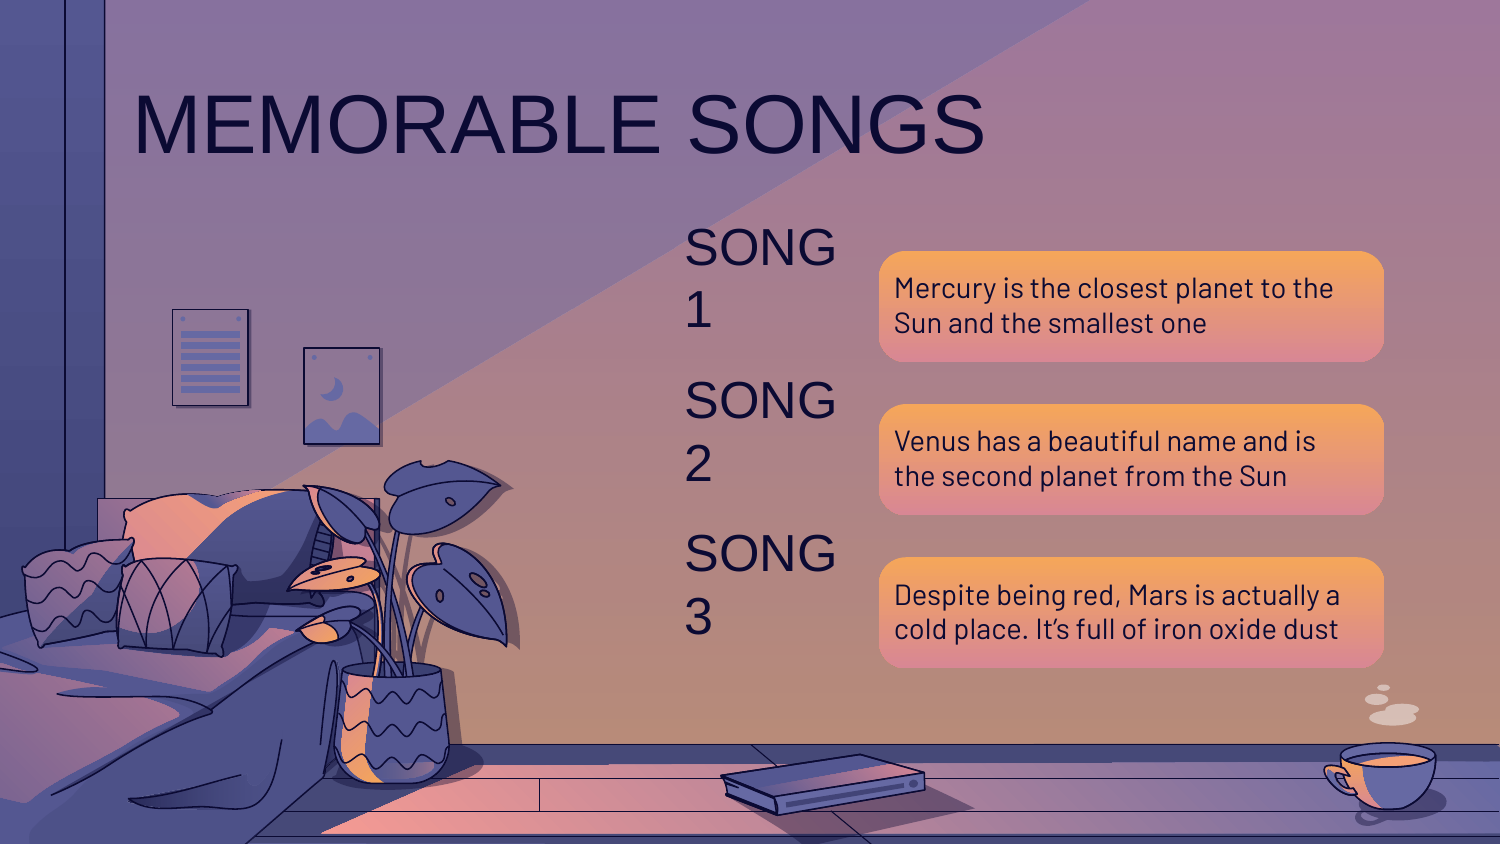

# MEMORABLE SONGS

Mercury is the closest planet to the Sun and the smallest one

SONG 1

Venus has a beautiful name and is the second planet from the Sun
SONG 2

Despite being red, Mars is actually a cold place. It’s full of iron oxide dust
SONG 3